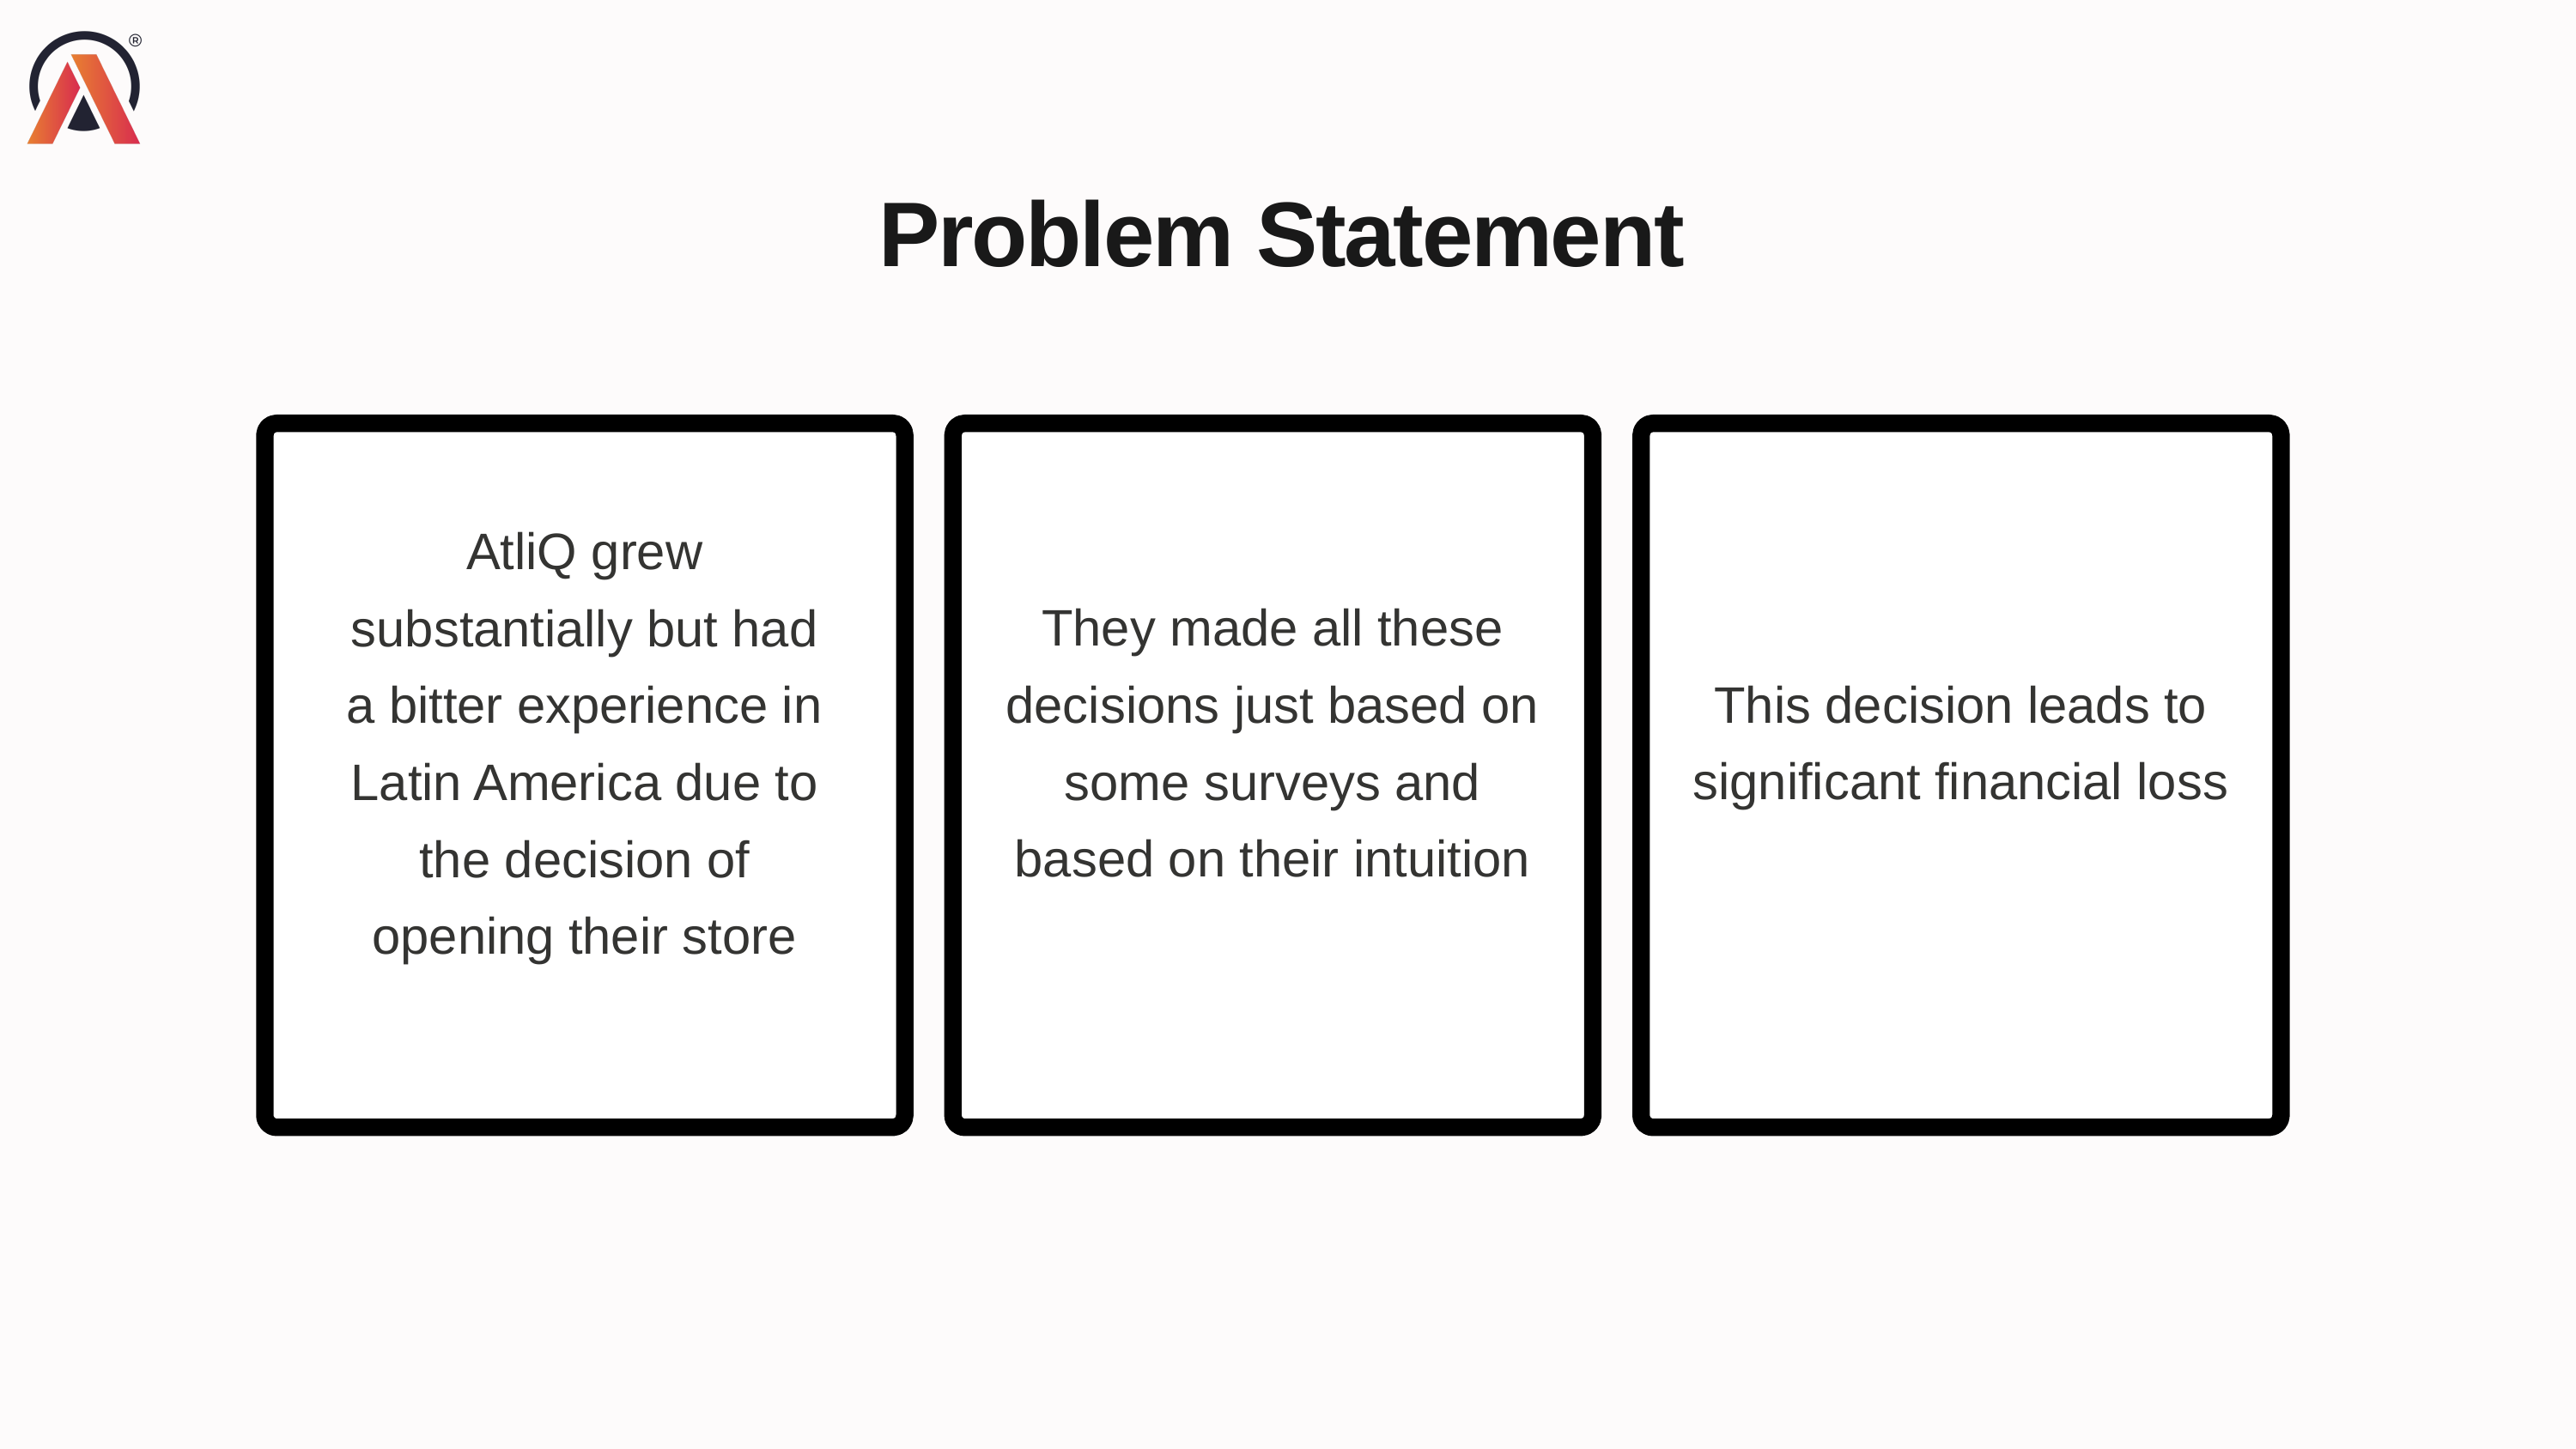

Problem Statement

AtliQ grew substantially but had a bitter experience in Latin America due to the decision of opening their store
They made all these decisions just based on some surveys and based on their intuition
This decision leads to significant financial loss